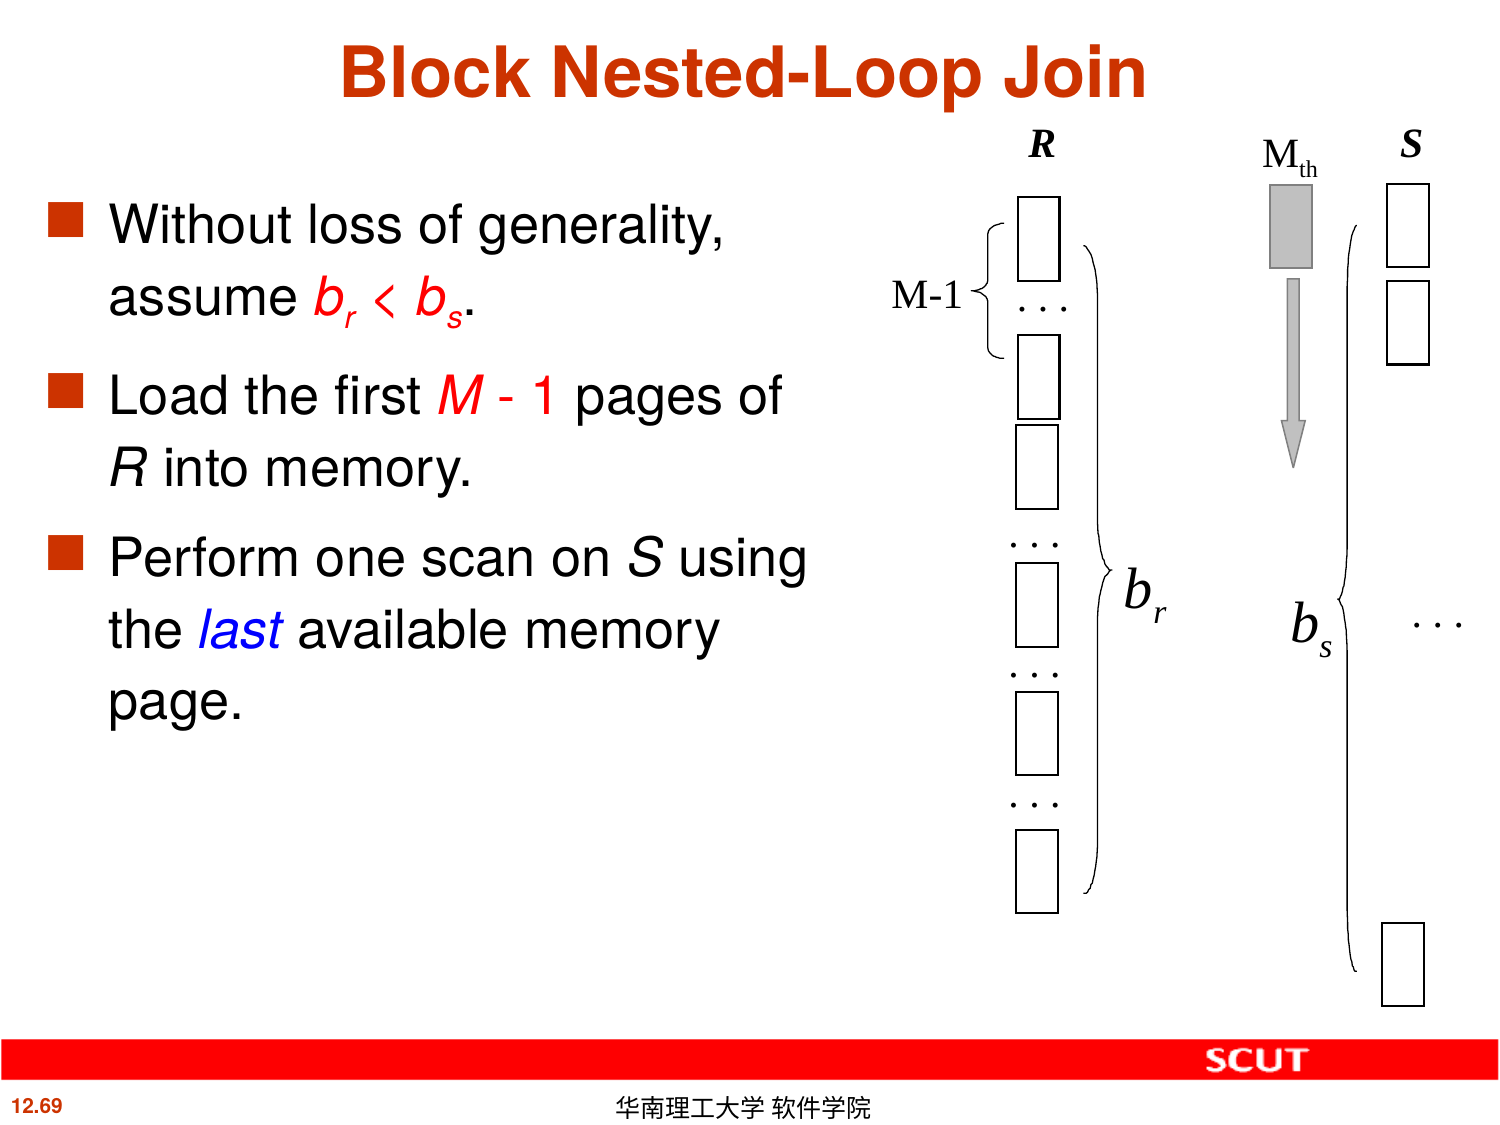

# Block Nested-Loop Join
R
S
Mth

Without loss of generality, assume br < bs.
Load the first M - 1 pages of R into memory.
Perform one scan on S using the last available memory page.

M-1

 . . .

 . . .
br

bs
 . . .
 . . .

 . . .